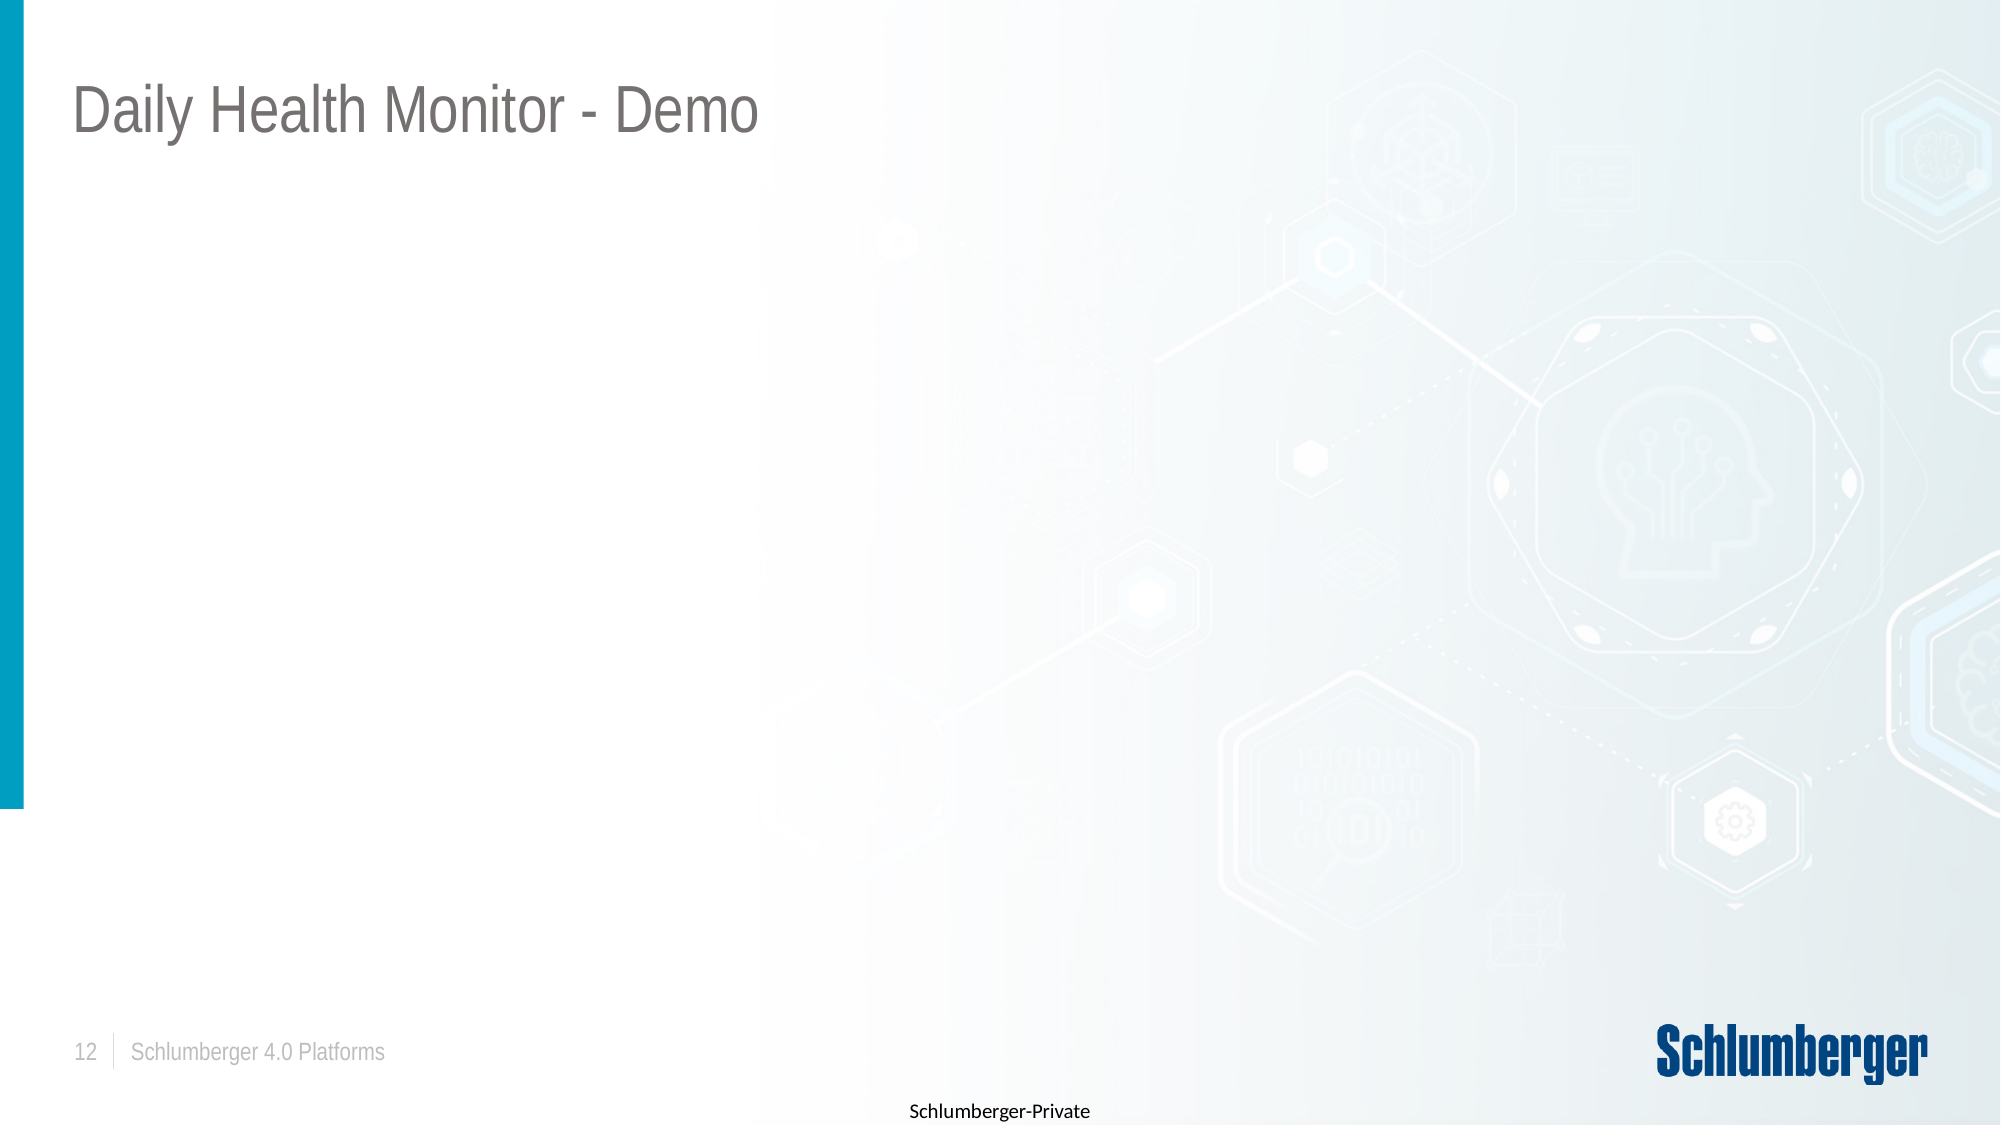

# Daily Health Monitor - Demo

12